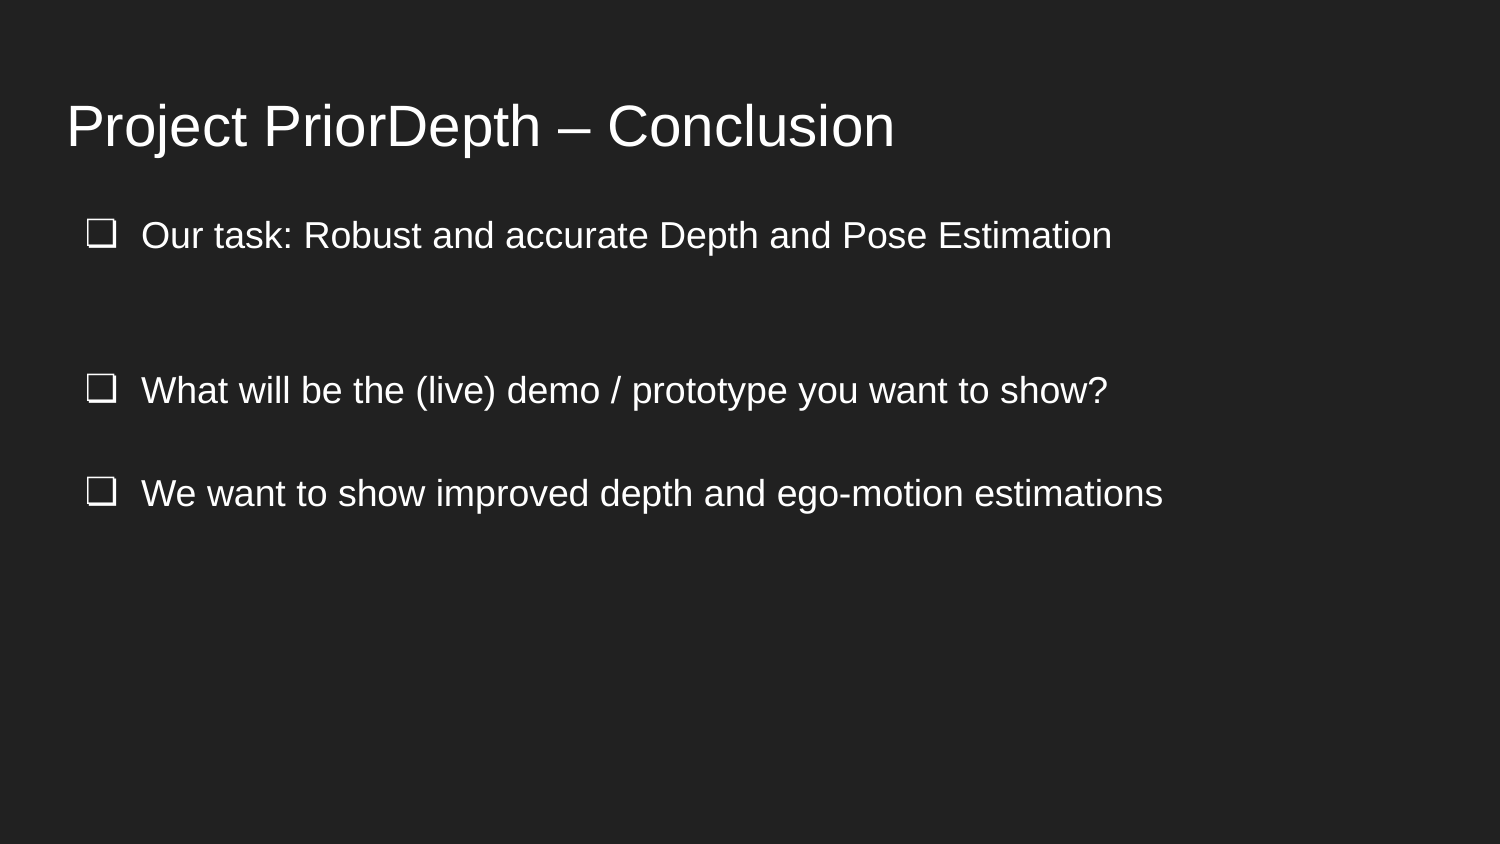

# Project PriorDepth – Conclusion
Our task: Robust and accurate Depth and Pose Estimation

What will be the (live) demo / prototype you want to show?

We want to show improved depth and ego-motion estimations